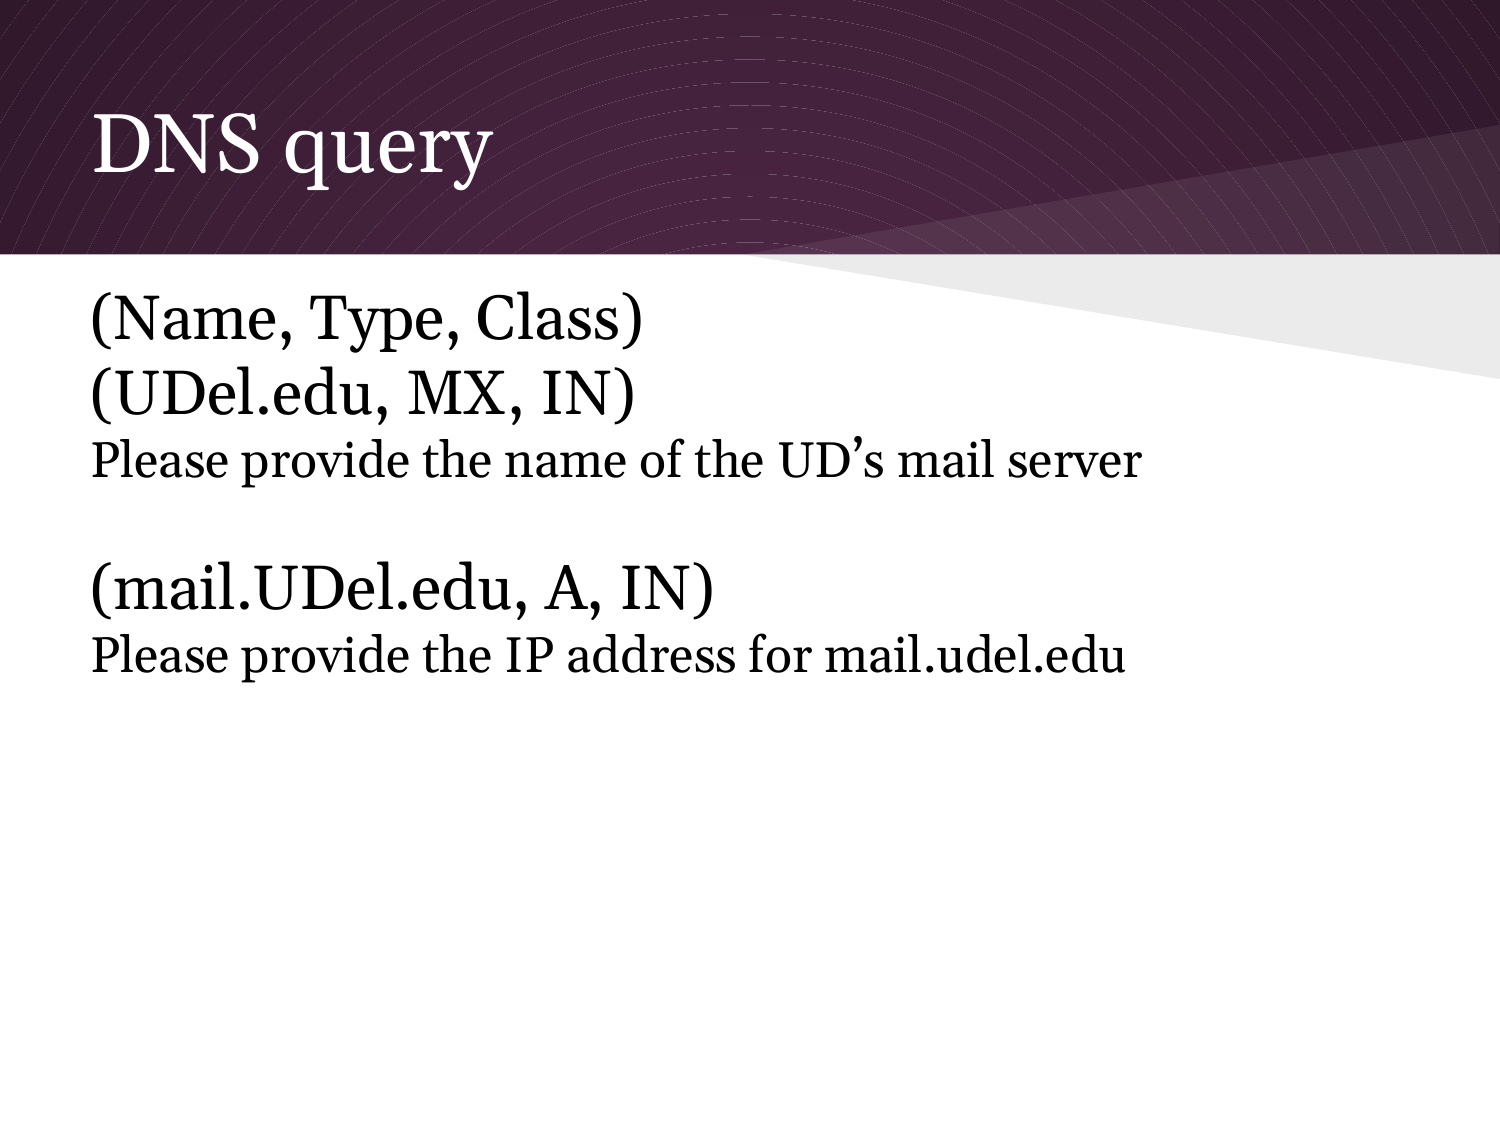

# DNS query
(Name, Type, Class)
(UDel.edu, MX, IN)
Please provide the name of the UD’s mail server

(mail.UDel.edu, A, IN)
Please provide the IP address for mail.udel.edu